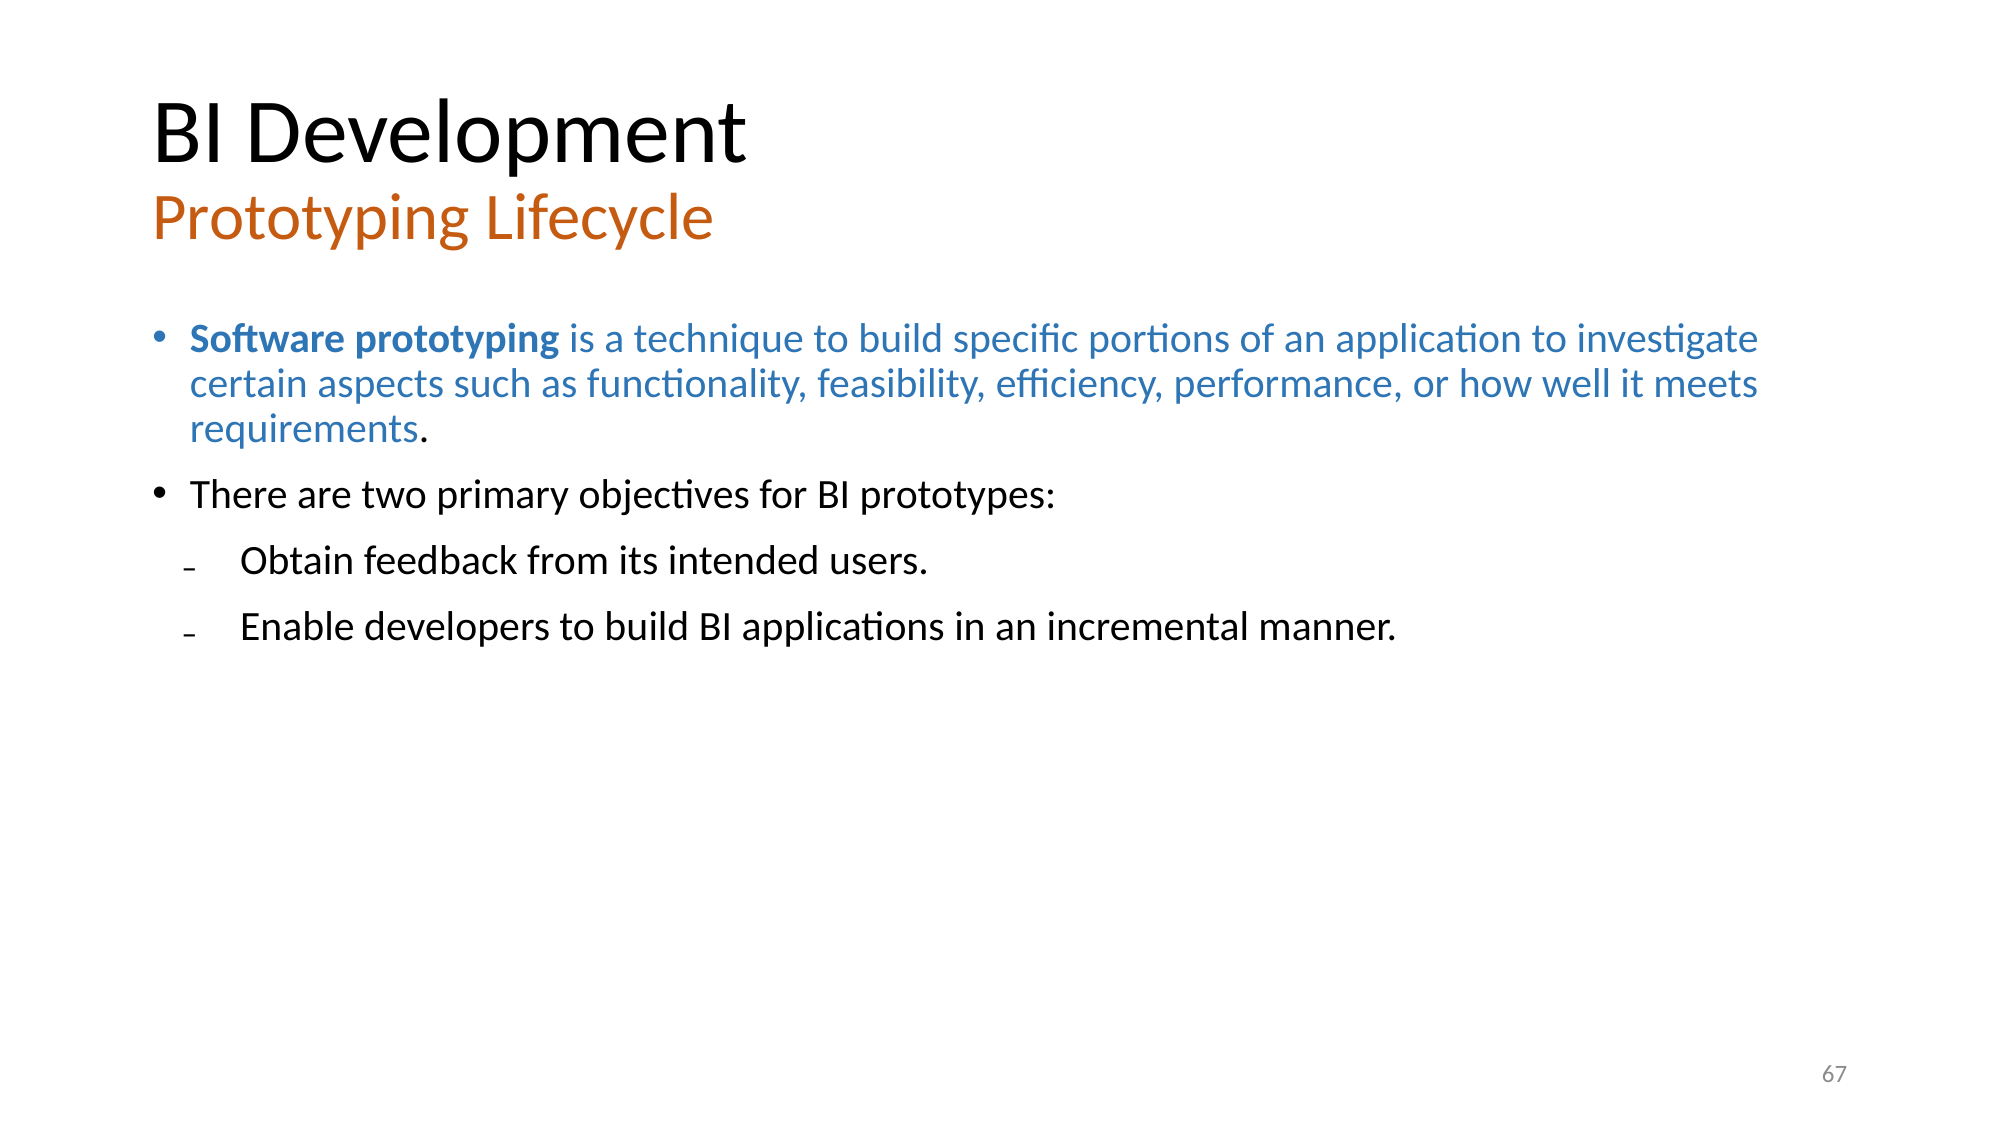

# BI Development Prototyping Lifecycle
Software prototyping is a technique to build specific portions of an application to investigate certain aspects such as functionality, feasibility, efficiency, performance, or how well it meets requirements.
There are two primary objectives for BI prototypes:
Obtain feedback from its intended users.
Enable developers to build BI applications in an incremental manner.

67